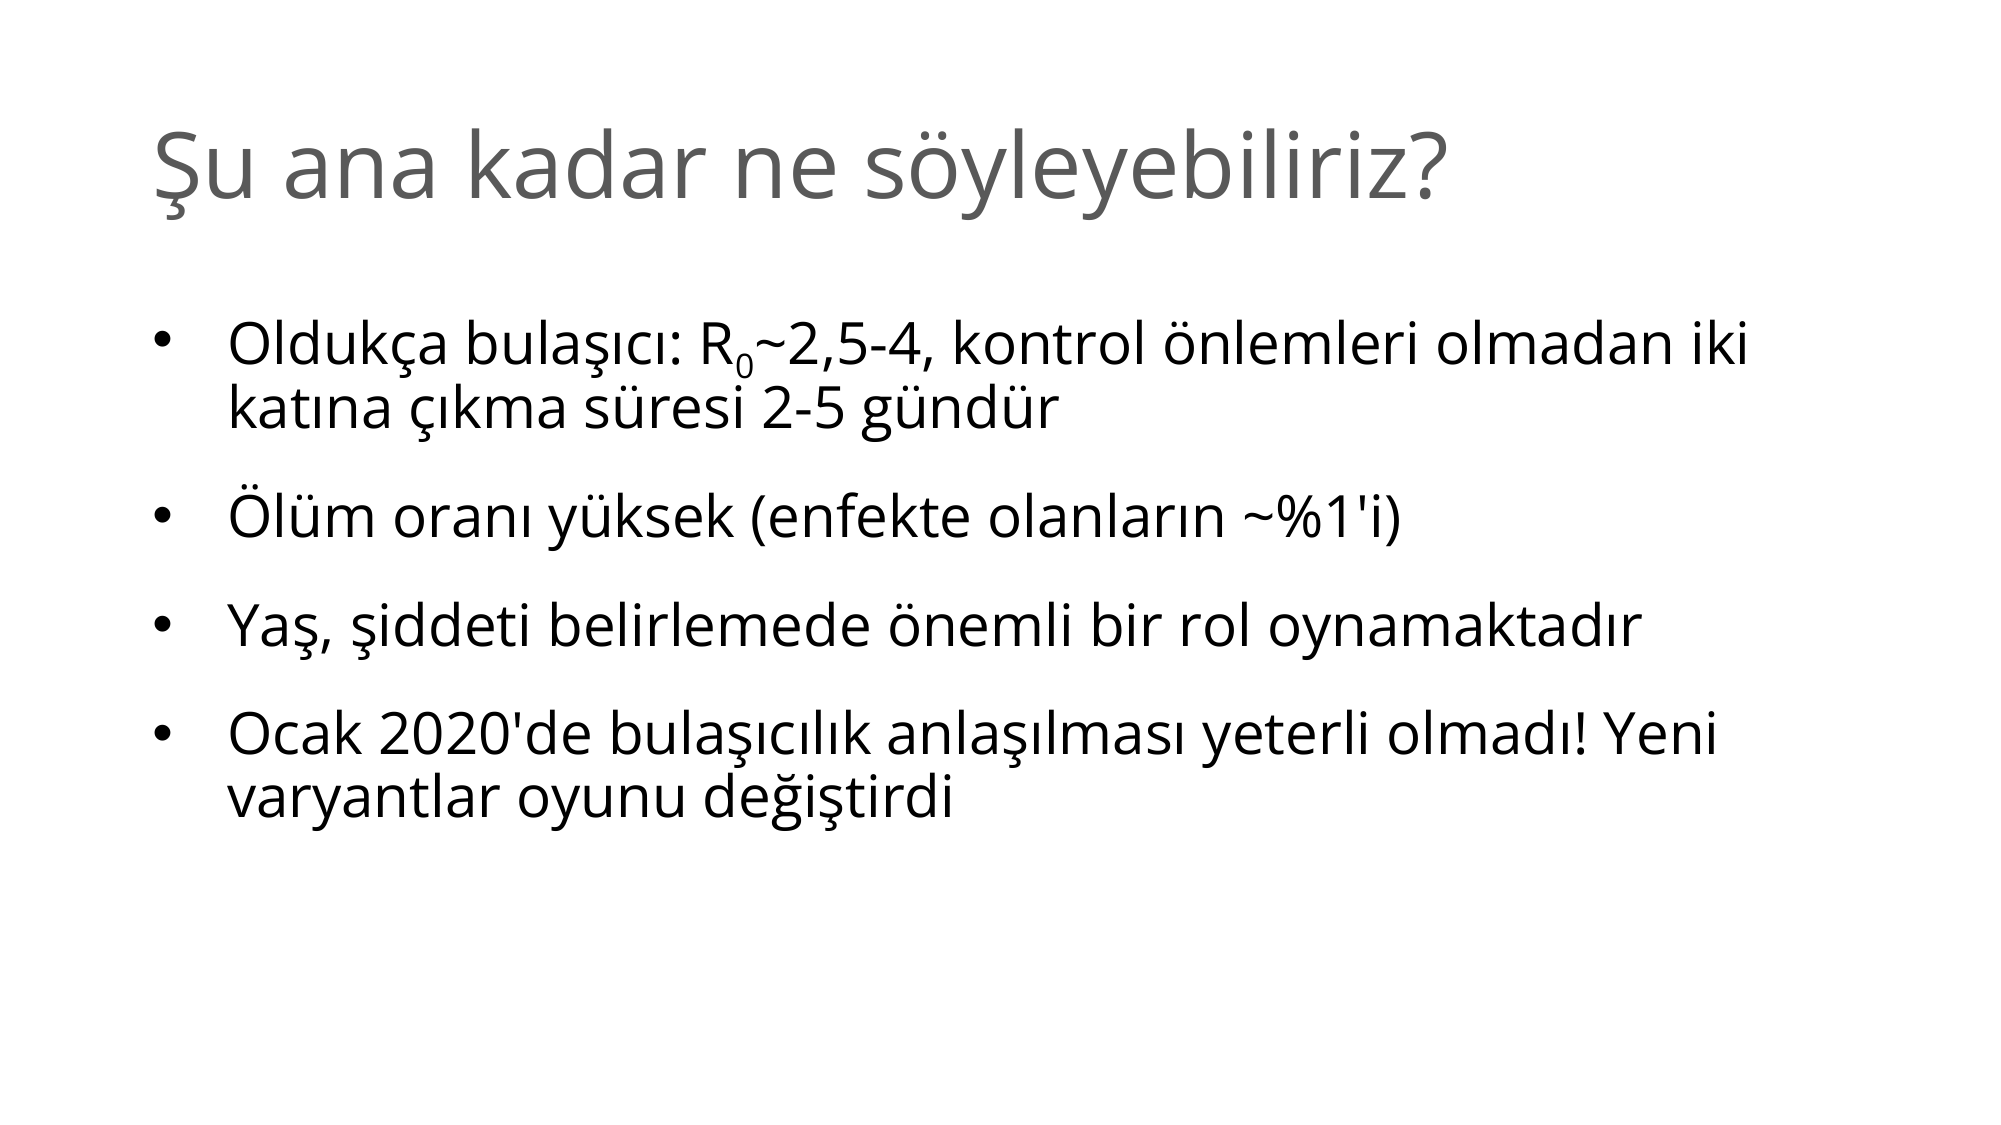

# Şu ana kadar ne söyleyebiliriz?
Oldukça bulaşıcı: R0~2,5-4, kontrol önlemleri olmadan iki katına çıkma süresi 2-5 gündür
Ölüm oranı yüksek (enfekte olanların ~%1'i)
Yaş, şiddeti belirlemede önemli bir rol oynamaktadır
Ocak 2020'de bulaşıcılık anlaşılması yeterli olmadı! Yeni varyantlar oyunu değiştirdi